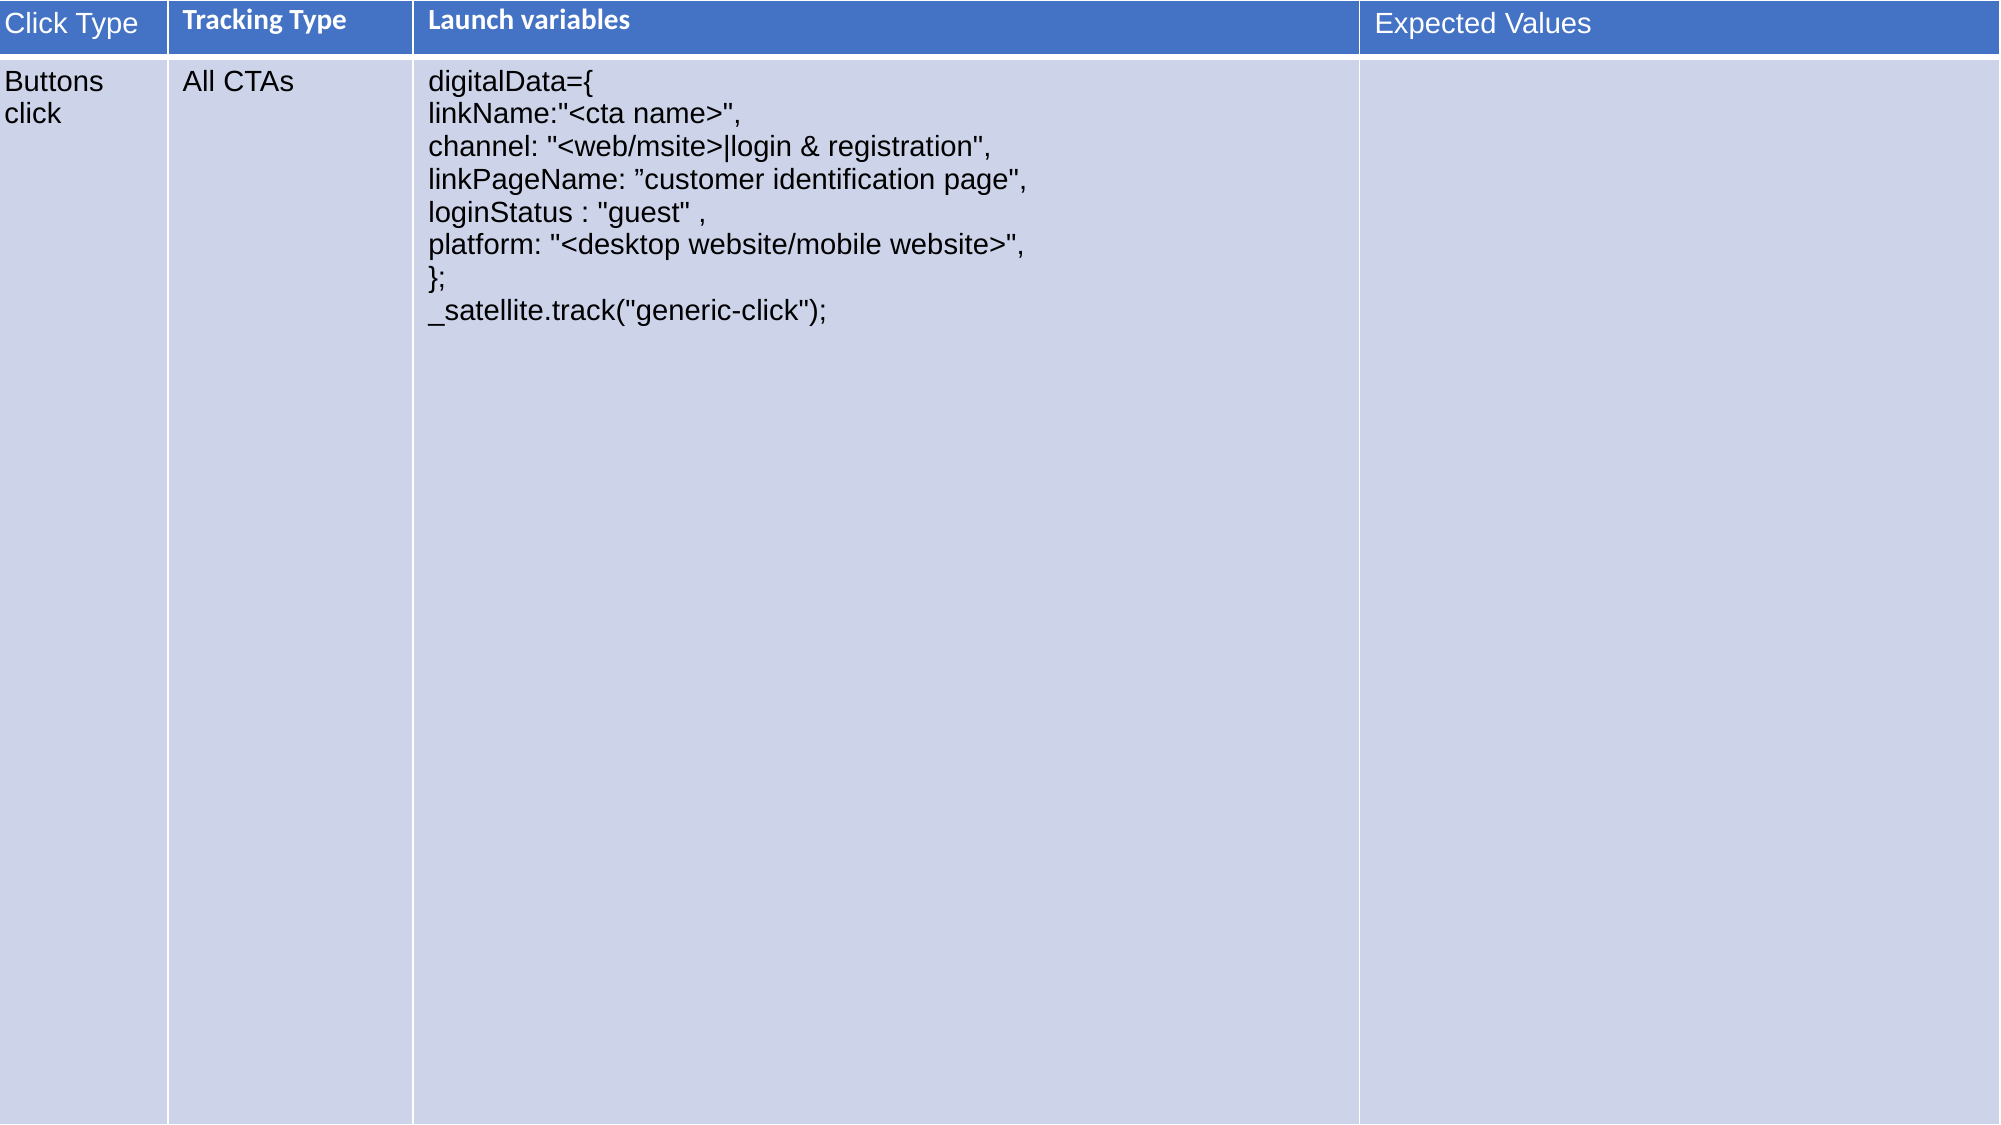

| Click Type | Tracking Type | Launch variables | Expected Values |
| --- | --- | --- | --- |
| Buttons click | All CTAs | digitalData={ linkName:"<cta name>", channel: "<web/msite>|login & registration", linkPageName: ”customer identification page", loginStatus : "guest" , platform: "<desktop website/mobile website>", }; \_satellite.track("generic-click"); |  |